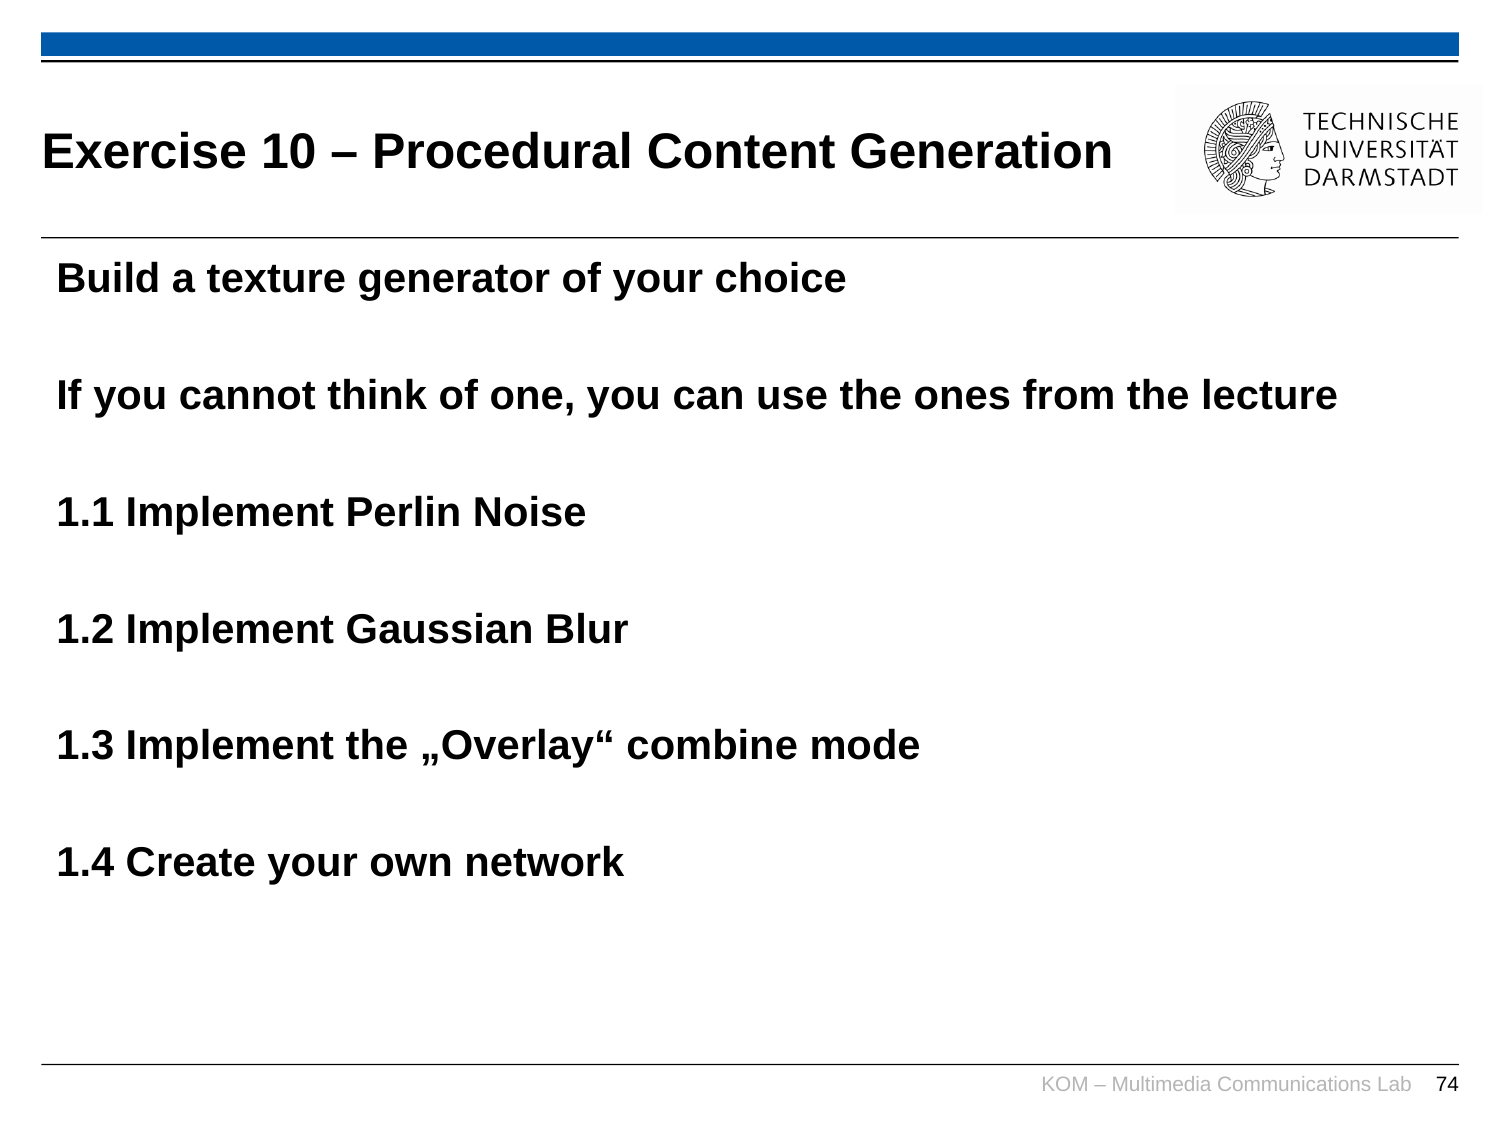

# Exercise 10 – Procedural Content Generation
Build a texture generator of your choice

If you cannot think of one, you can use the ones from the lecture

1.1 Implement Perlin Noise

1.2 Implement Gaussian Blur

1.3 Implement the „Overlay“ combine mode

1.4 Create your own network